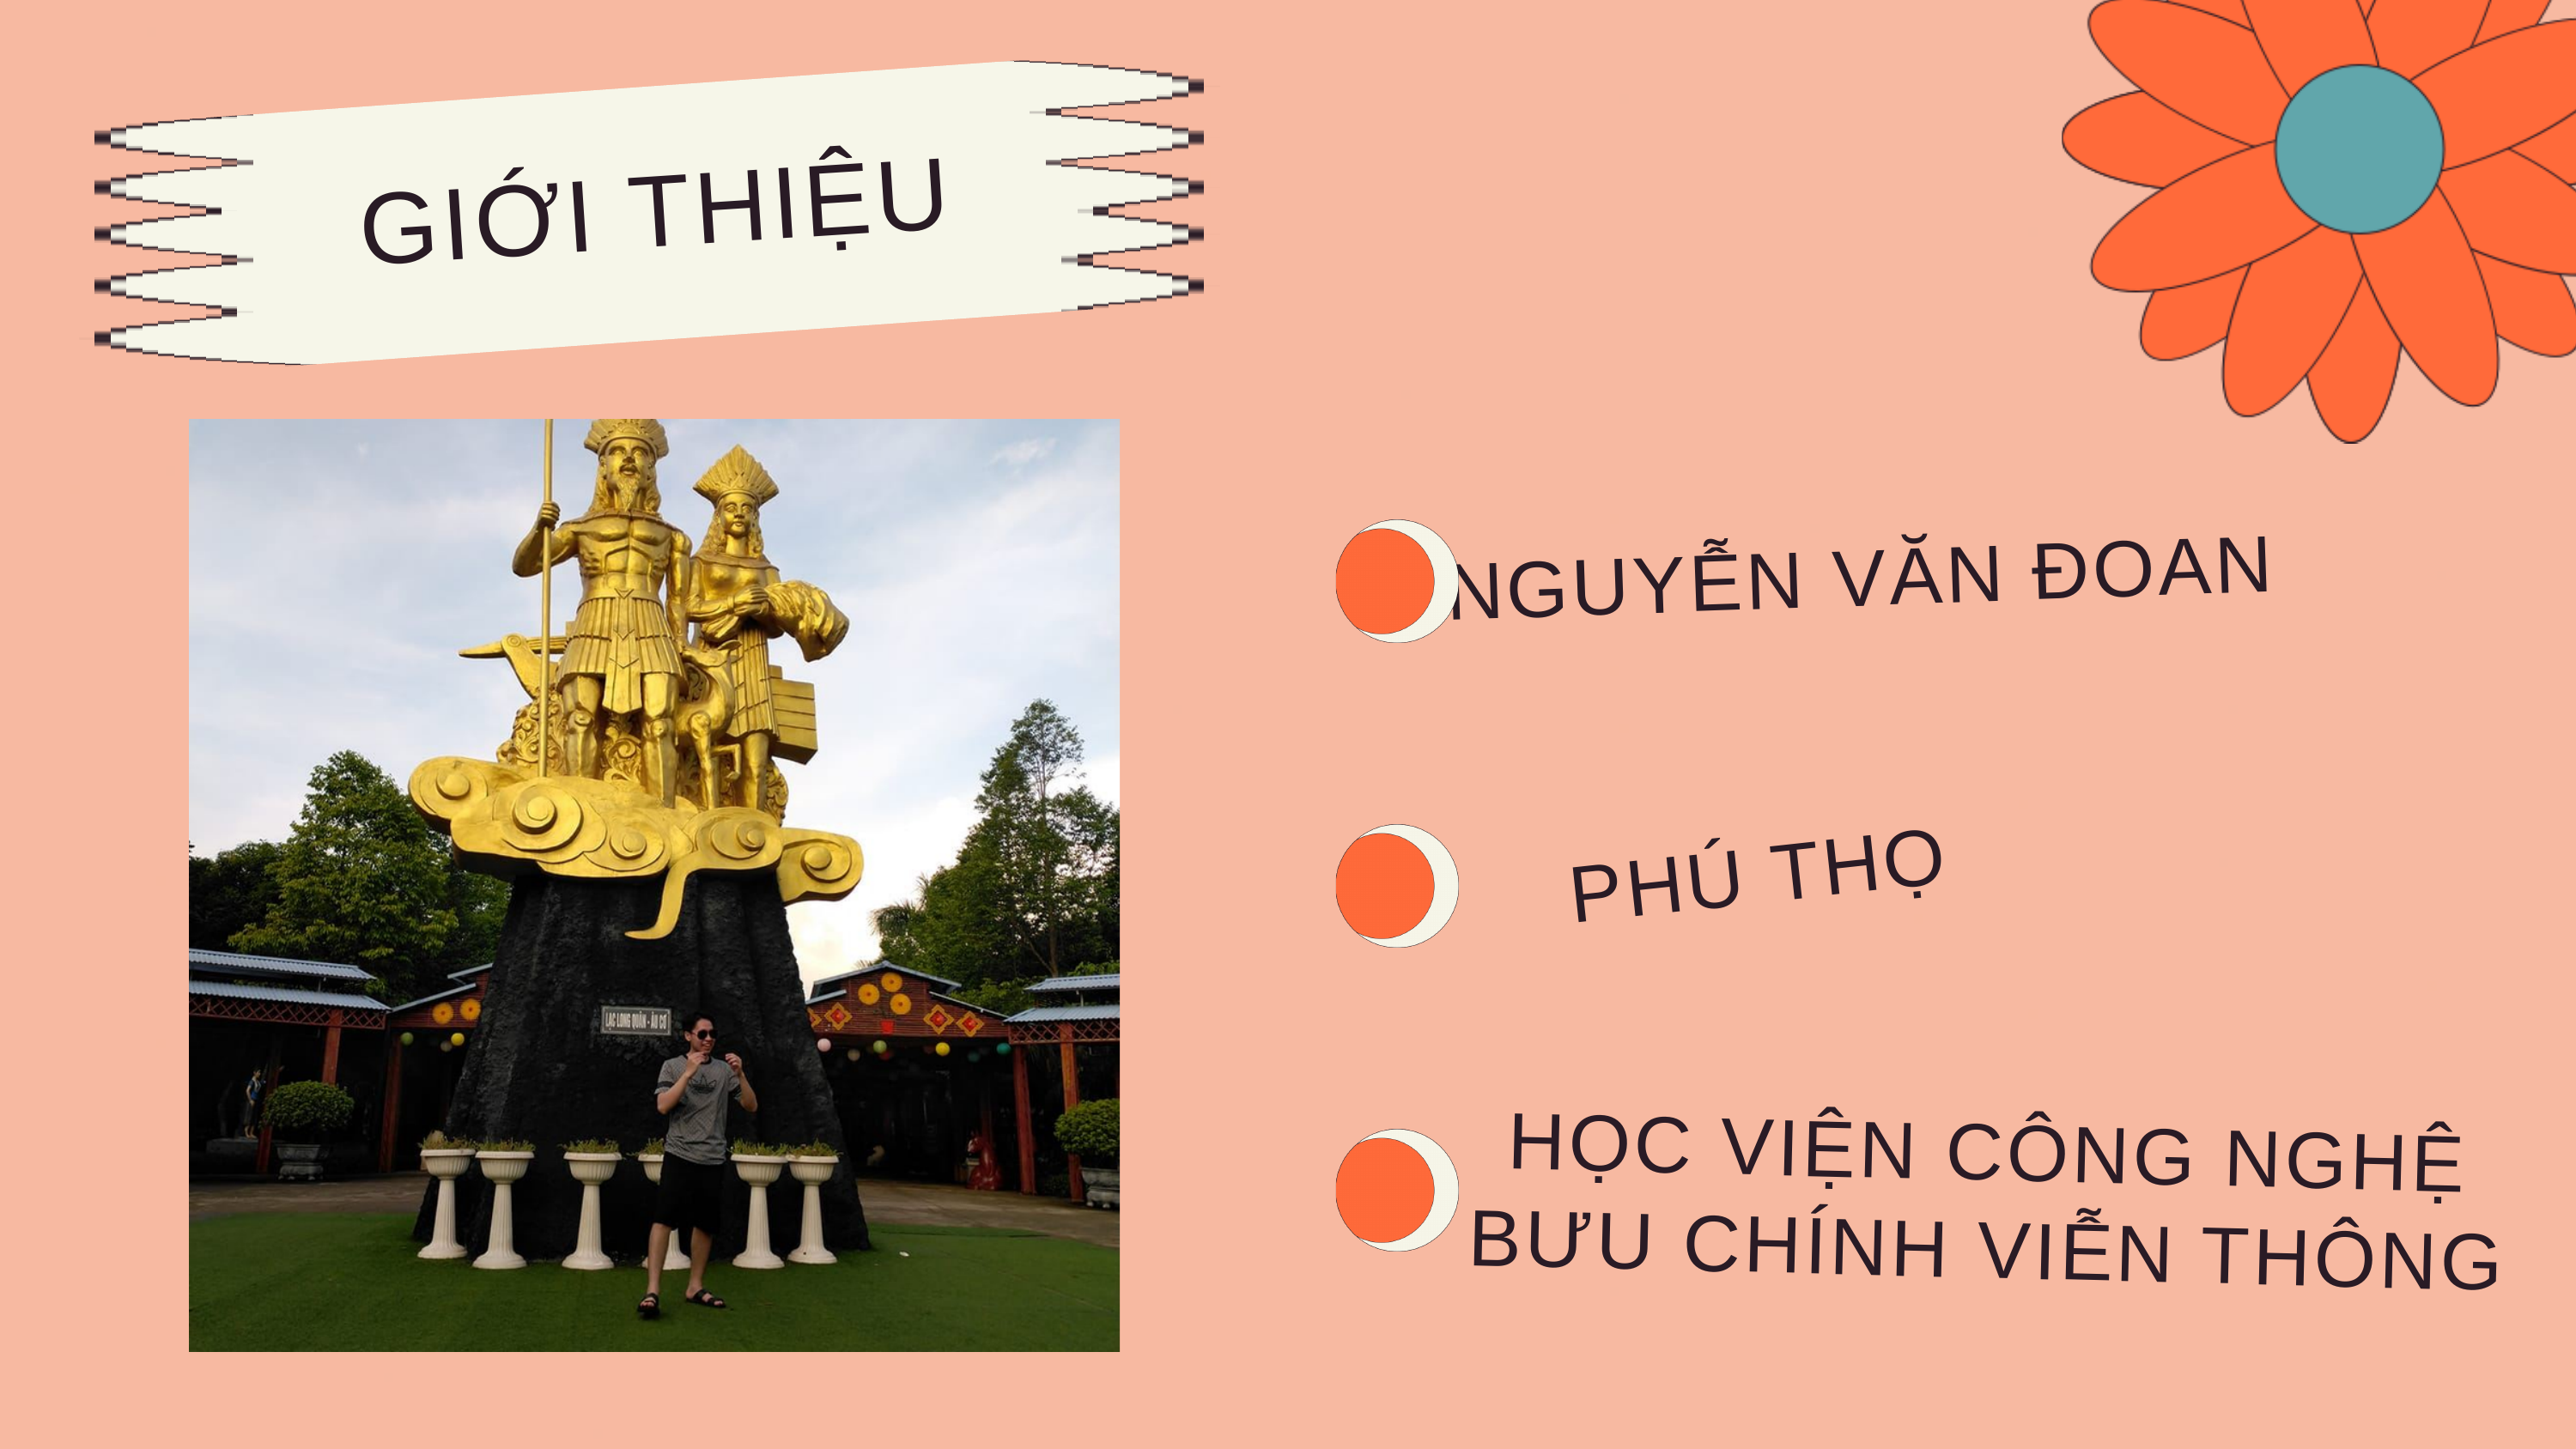

GIỚI THIỆU

NGUYỄN VĂN ĐOAN
PHÚ THỌ

HỌC VIỆN CÔNG NGHỆ BƯU CHÍNH VIỄN THÔNG